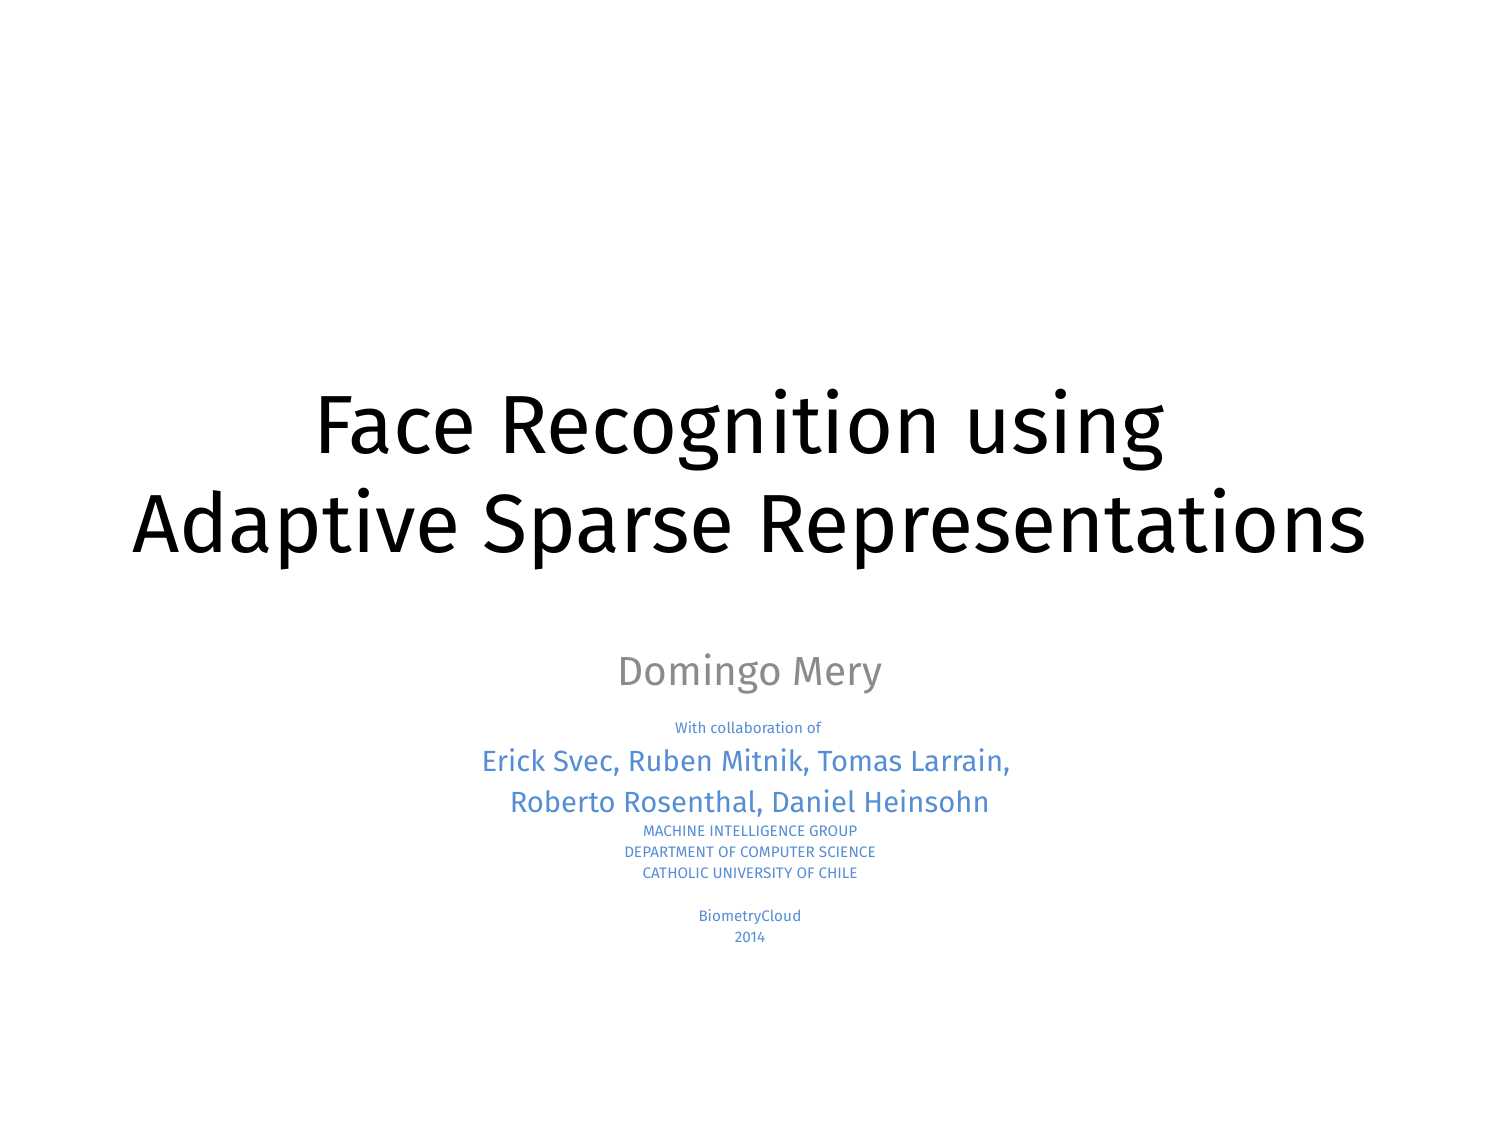

# Face Recognition using Adaptive Sparse Representations
Domingo Mery

With collaboration of
Erick Svec, Ruben Mitnik, Tomas Larrain,
Roberto Rosenthal, Daniel Heinsohn
MACHINE INTELLIGENCE GROUP
DEPARTMENT OF COMPUTER SCIENCE
CATHOLIC UNIVERSITY OF CHILE

BiometryCloud
2014